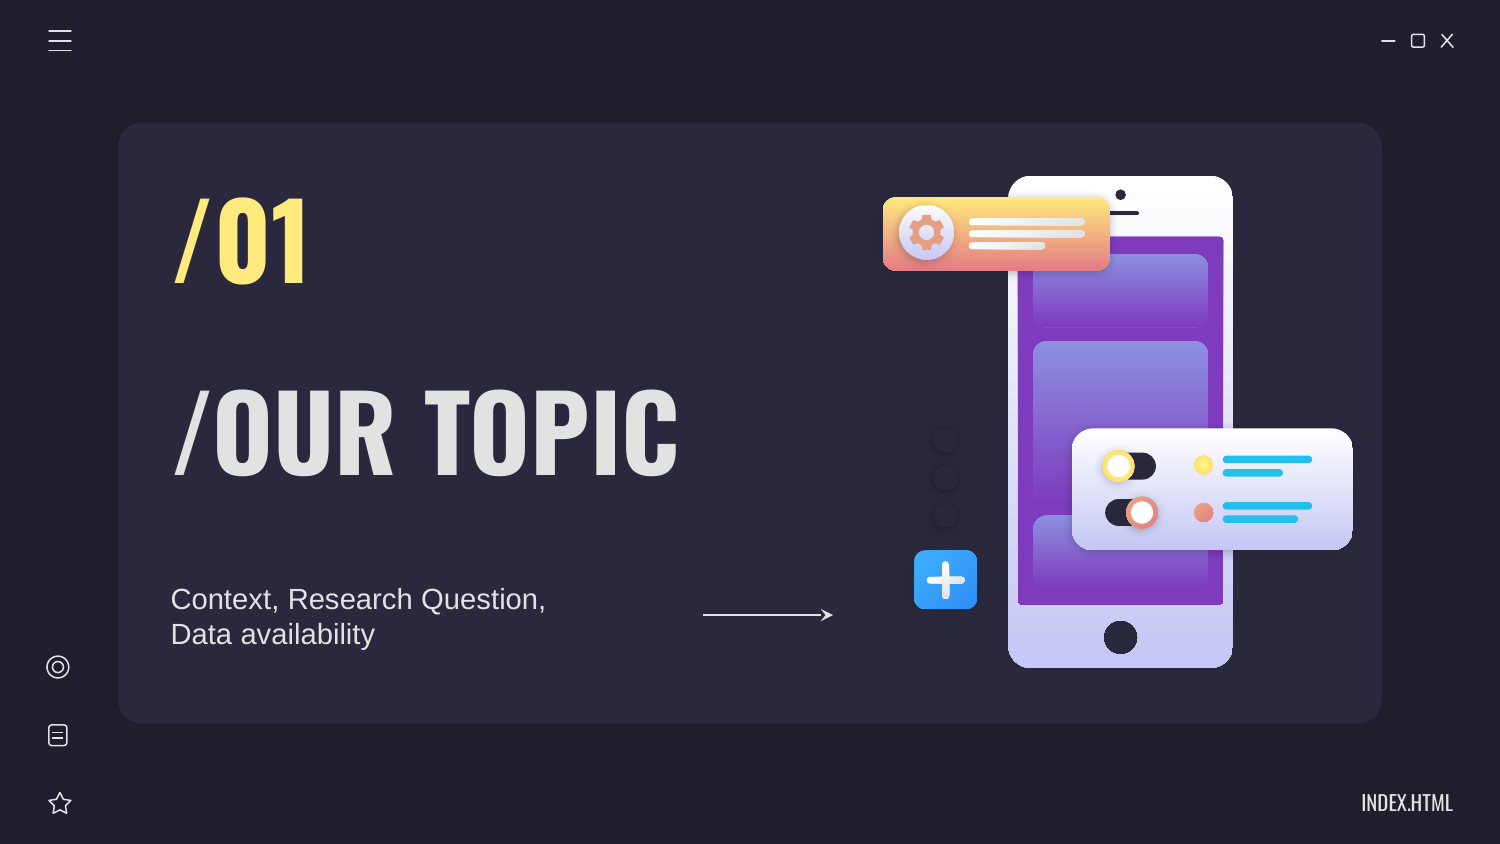

/01

# /OUR TOPIC
Context, Research Question,
Data availability

INDEX.HTML